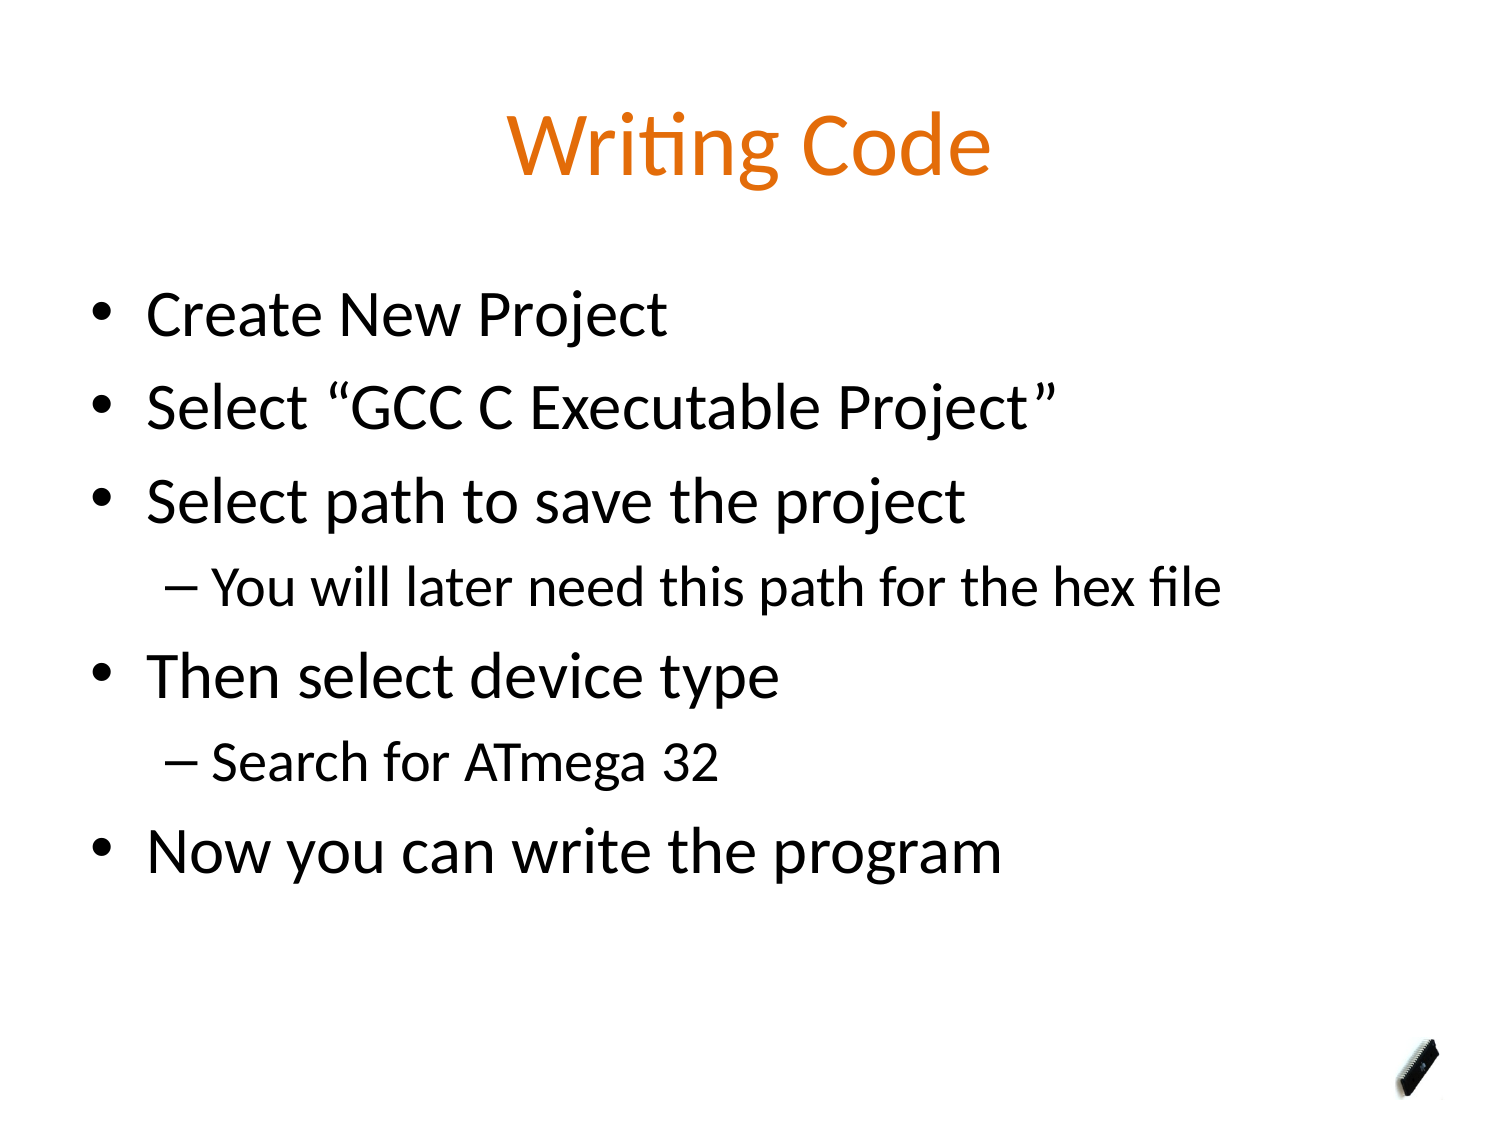

# Writing Code
Create New Project
Select “GCC C Executable Project”
Select path to save the project
You will later need this path for the hex file
Then select device type
Search for ATmega 32
Now you can write the program